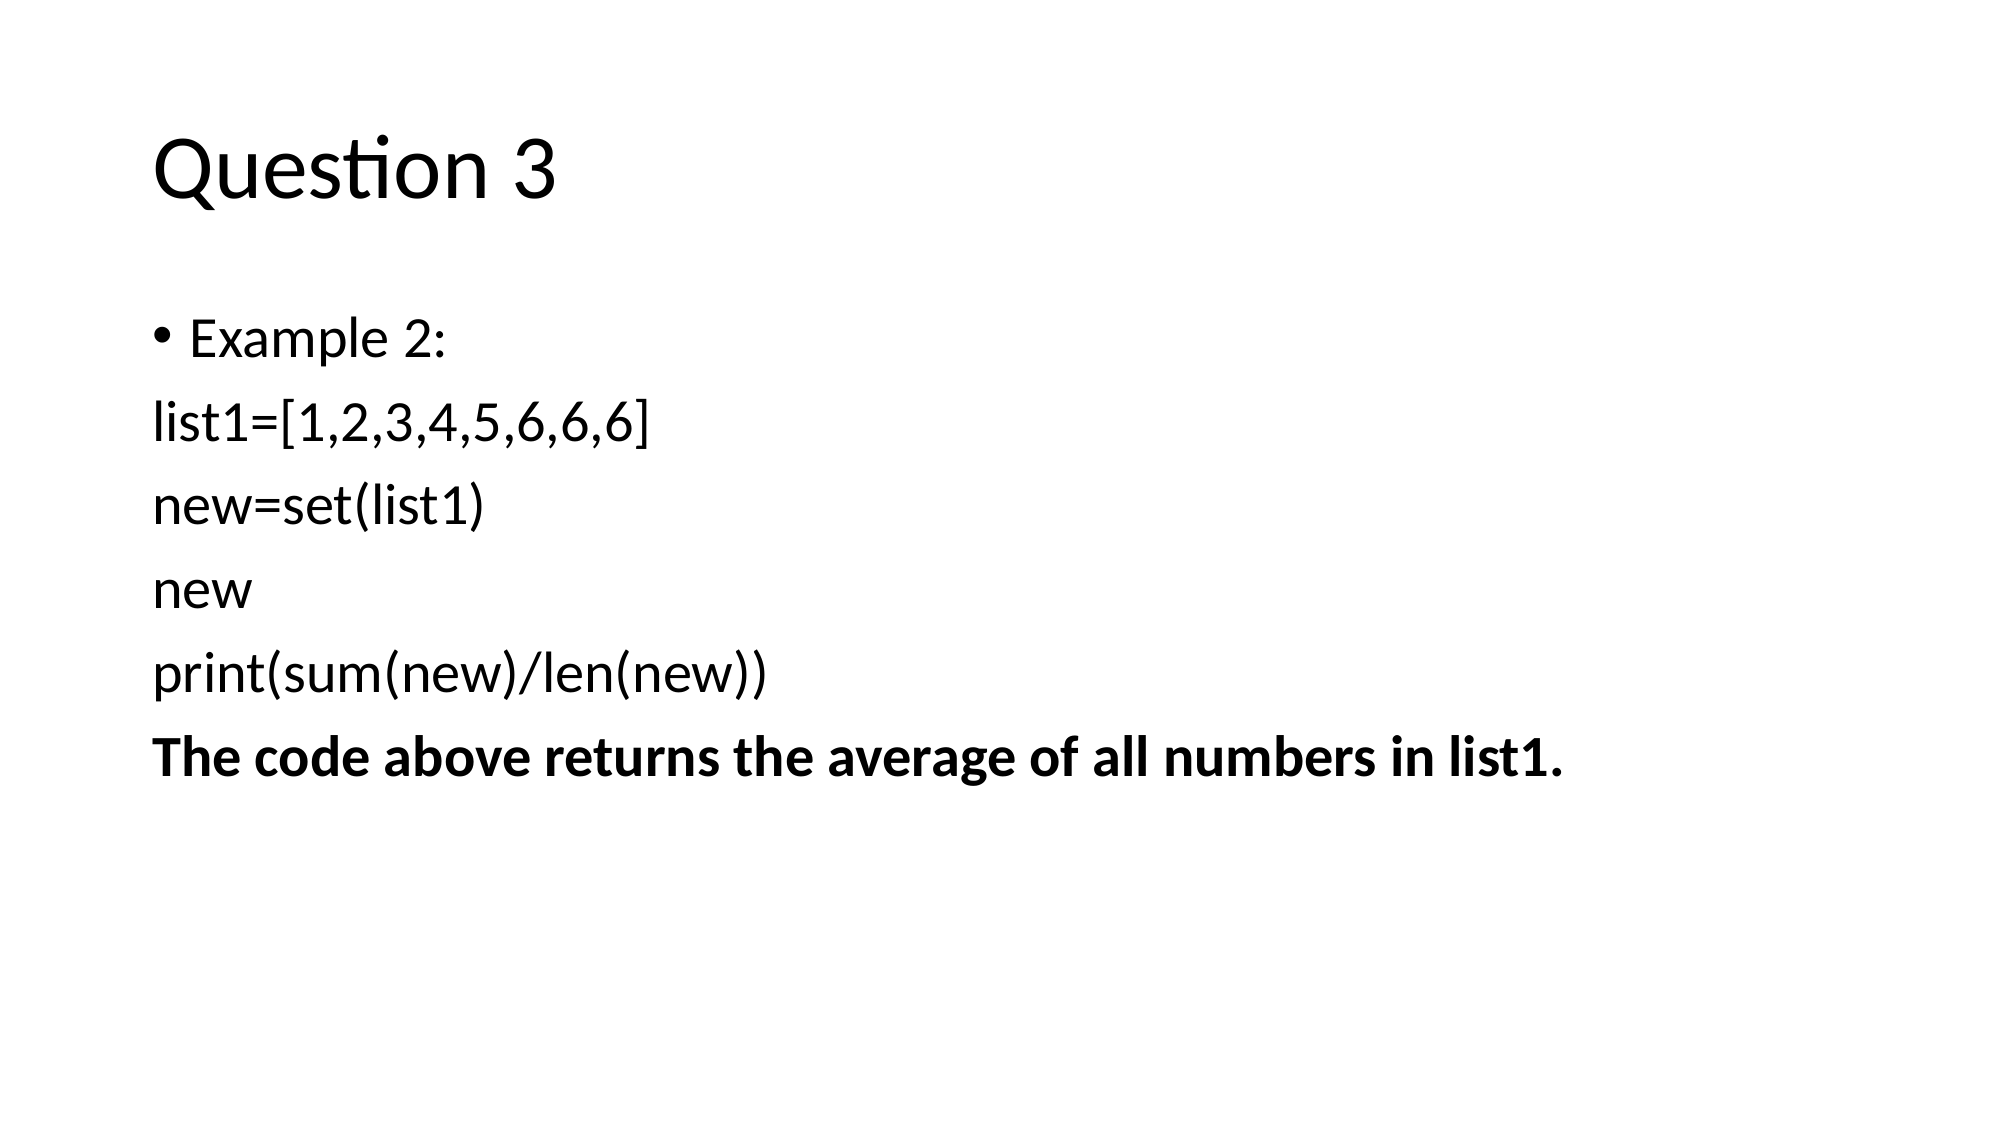

# Question 3
Example 2:
list1=[1,2,3,4,5,6,6,6]
new=set(list1)
new
print(sum(new)/len(new))
The code above returns the average of all numbers in list1.